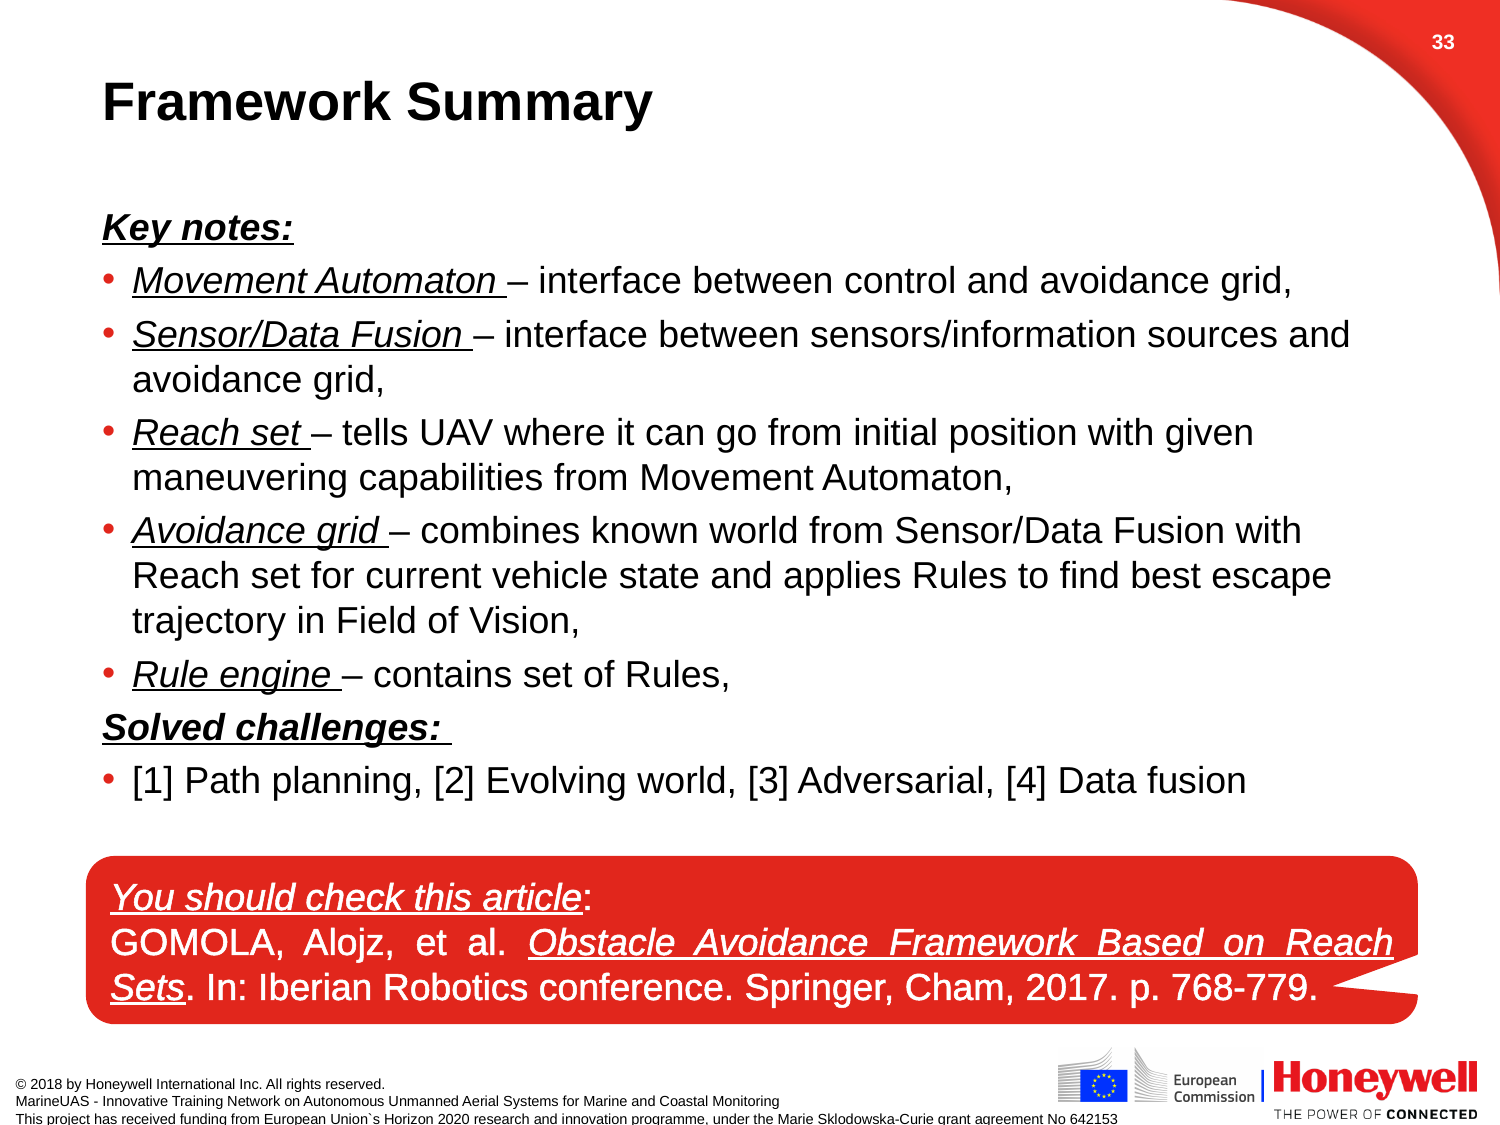

33
# Framework Summary
Key notes:
Movement Automaton – interface between control and avoidance grid,
Sensor/Data Fusion – interface between sensors/information sources and avoidance grid,
Reach set – tells UAV where it can go from initial position with given maneuvering capabilities from Movement Automaton,
Avoidance grid – combines known world from Sensor/Data Fusion with Reach set for current vehicle state and applies Rules to find best escape trajectory in Field of Vision,
Rule engine – contains set of Rules,
Solved challenges:
[1] Path planning, [2] Evolving world, [3] Adversarial, [4] Data fusion

You should check this article:
GOMOLA, Alojz, et al. Obstacle Avoidance Framework Based on Reach Sets. In: Iberian Robotics conference. Springer, Cham, 2017. p. 768-779.